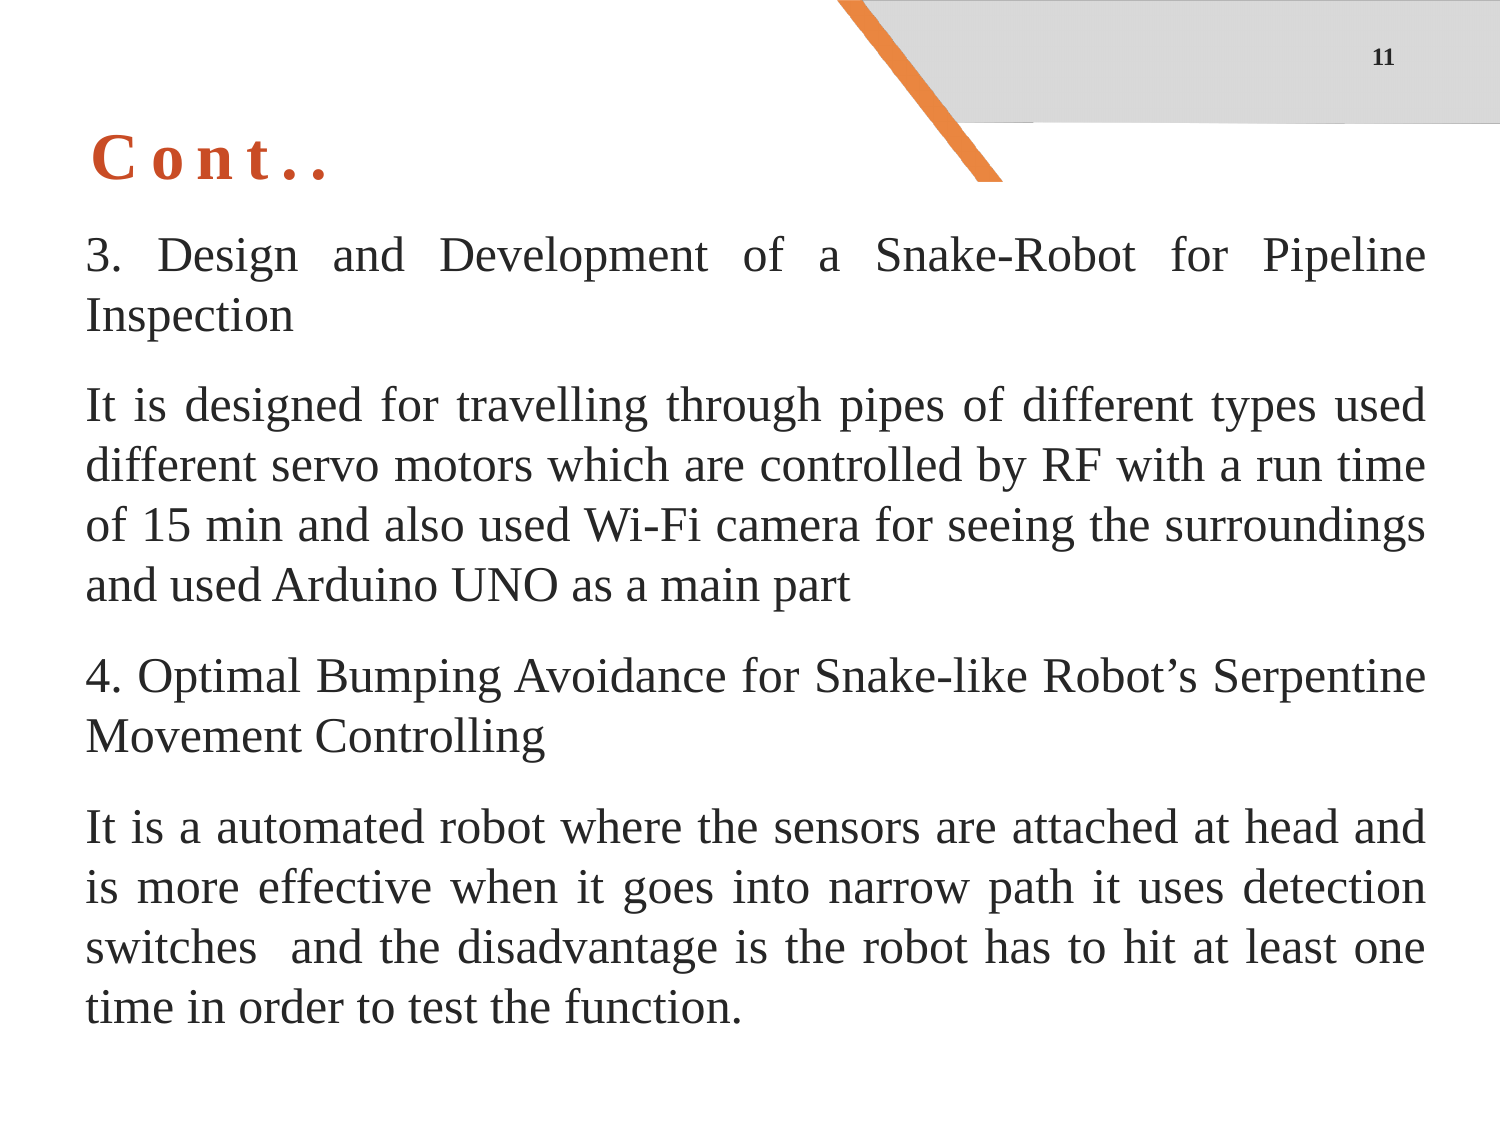

11
# Cont..
3. Design and Development of a Snake-Robot for Pipeline Inspection
It is designed for travelling through pipes of different types used different servo motors which are controlled by RF with a run time of 15 min and also used Wi-Fi camera for seeing the surroundings and used Arduino UNO as a main part
4. Optimal Bumping Avoidance for Snake-like Robot’s Serpentine Movement Controlling
It is a automated robot where the sensors are attached at head and is more effective when it goes into narrow path it uses detection switches  and the disadvantage is the robot has to hit at least one time in order to test the function.